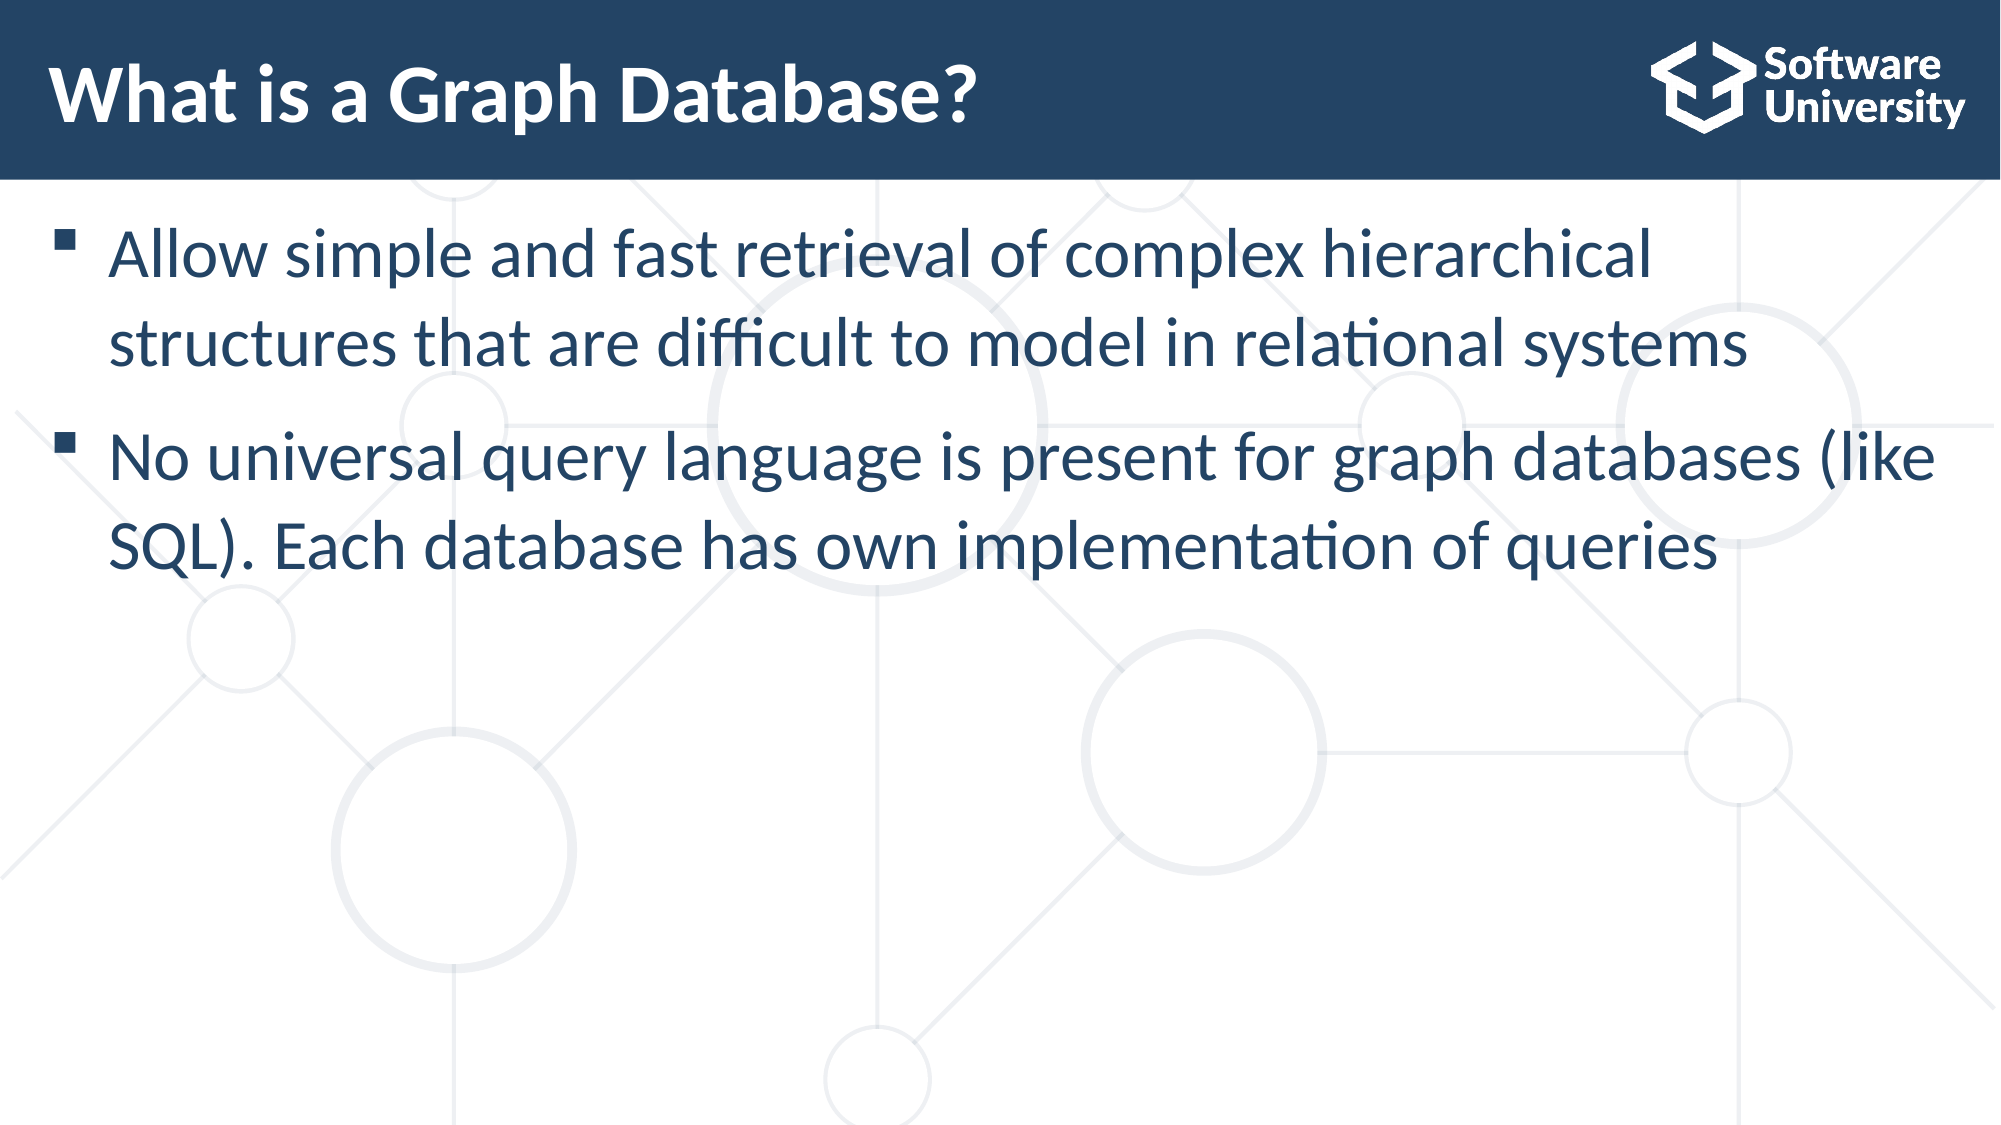

# What is a Graph Database?
Allow simple and fast retrieval of complex hierarchical structures that are difficult to model in relational systems
No universal query language is present for graph databases (like SQL). Each database has own implementation of queries